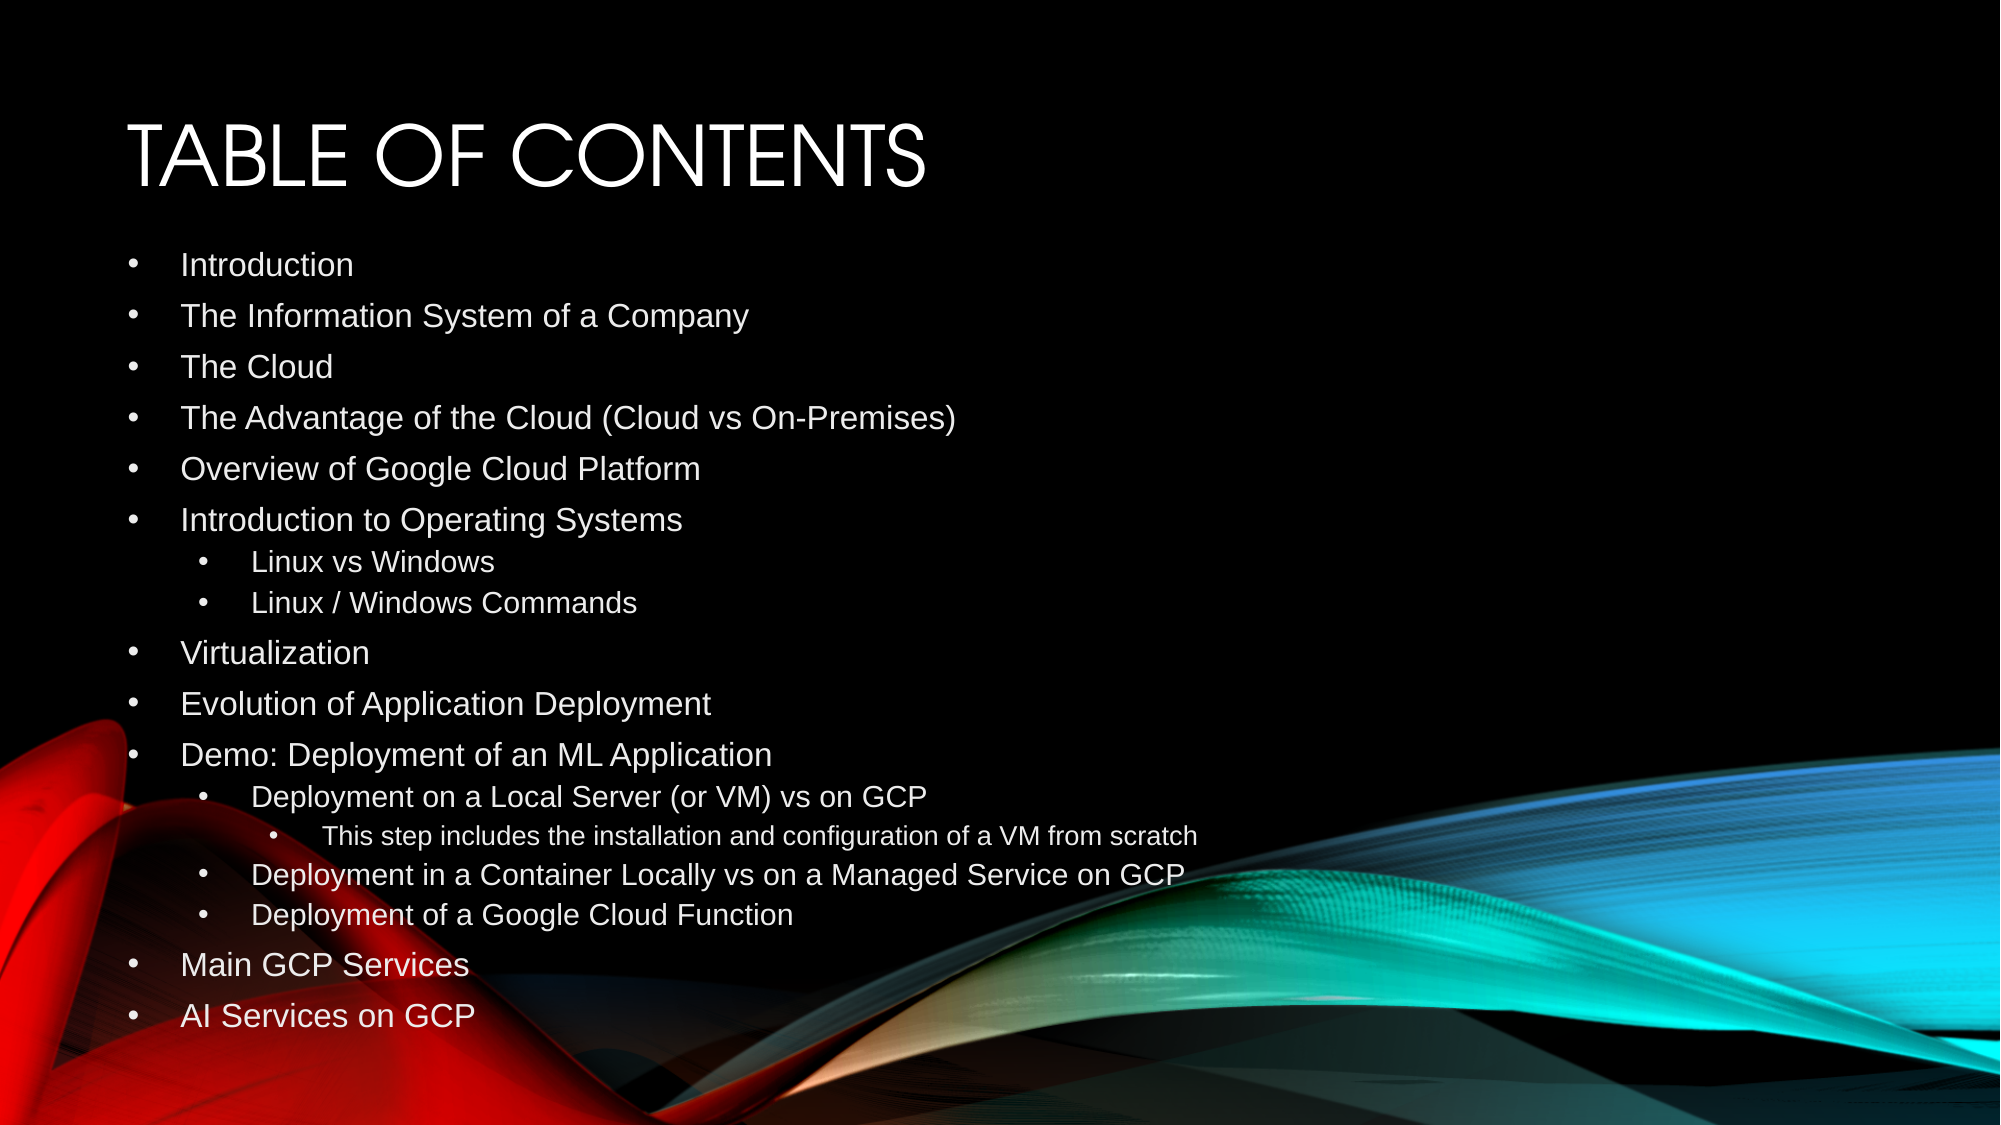

# TABLE OF CONTENTS
Introduction
The Information System of a Company
The Cloud
The Advantage of the Cloud (Cloud vs On-Premises)
Overview of Google Cloud Platform
Introduction to Operating Systems
Linux vs Windows
Linux / Windows Commands
Virtualization
Evolution of Application Deployment
Demo: Deployment of an ML Application
Deployment on a Local Server (or VM) vs on GCP
This step includes the installation and configuration of a VM from scratch
Deployment in a Container Locally vs on a Managed Service on GCP
Deployment of a Google Cloud Function
Main GCP Services
AI Services on GCP